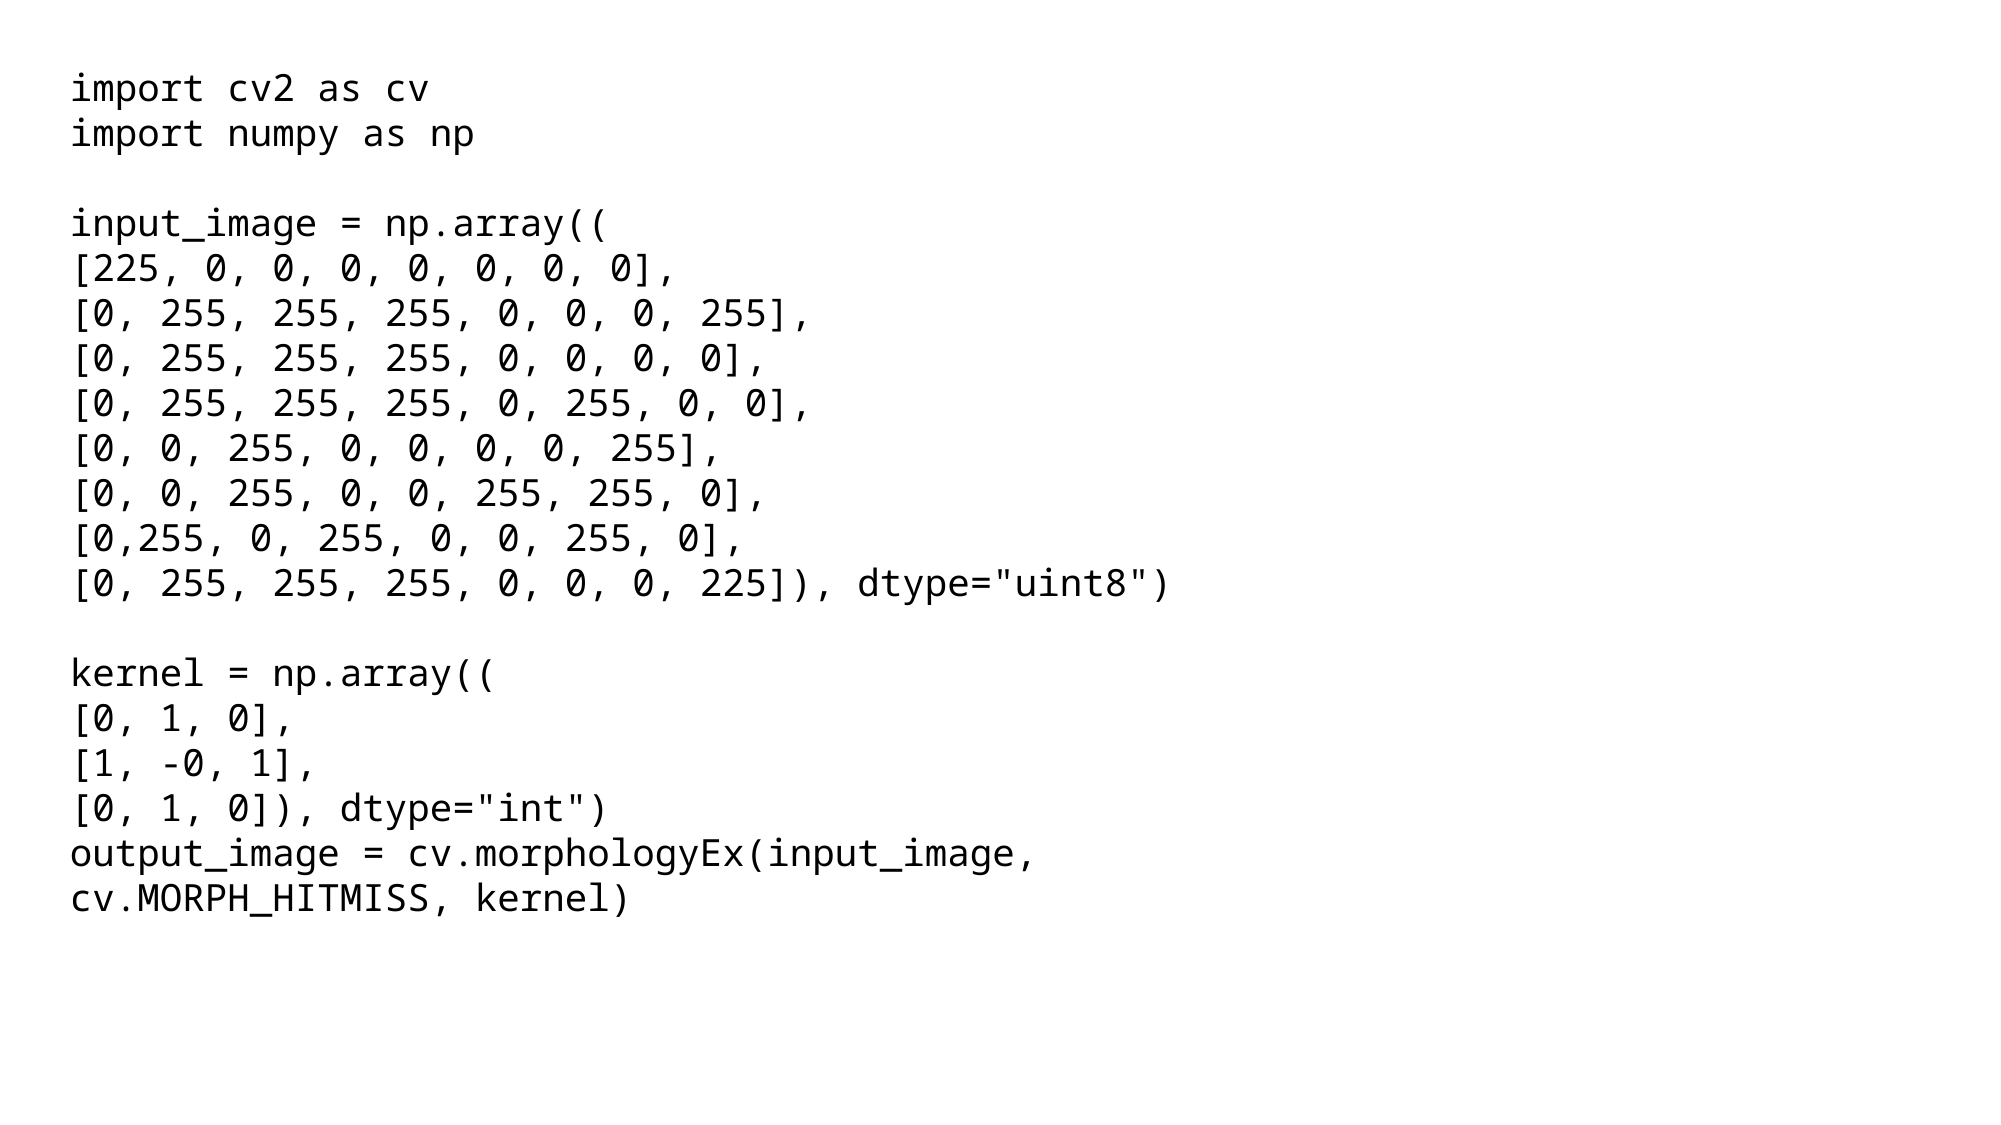

import cv2 as cv
import numpy as np
input_image = np.array((
[225, 0, 0, 0, 0, 0, 0, 0],
[0, 255, 255, 255, 0, 0, 0, 255],
[0, 255, 255, 255, 0, 0, 0, 0],
[0, 255, 255, 255, 0, 255, 0, 0],
[0, 0, 255, 0, 0, 0, 0, 255],
[0, 0, 255, 0, 0, 255, 255, 0],
[0,255, 0, 255, 0, 0, 255, 0],
[0, 255, 255, 255, 0, 0, 0, 225]), dtype="uint8")
kernel = np.array((
[0, 1, 0],
[1, -0, 1],
[0, 1, 0]), dtype="int")
output_image = cv.morphologyEx(input_image, cv.MORPH_HITMISS, kernel)

# PANTONE® COLOUR OF THE YEAR 2022